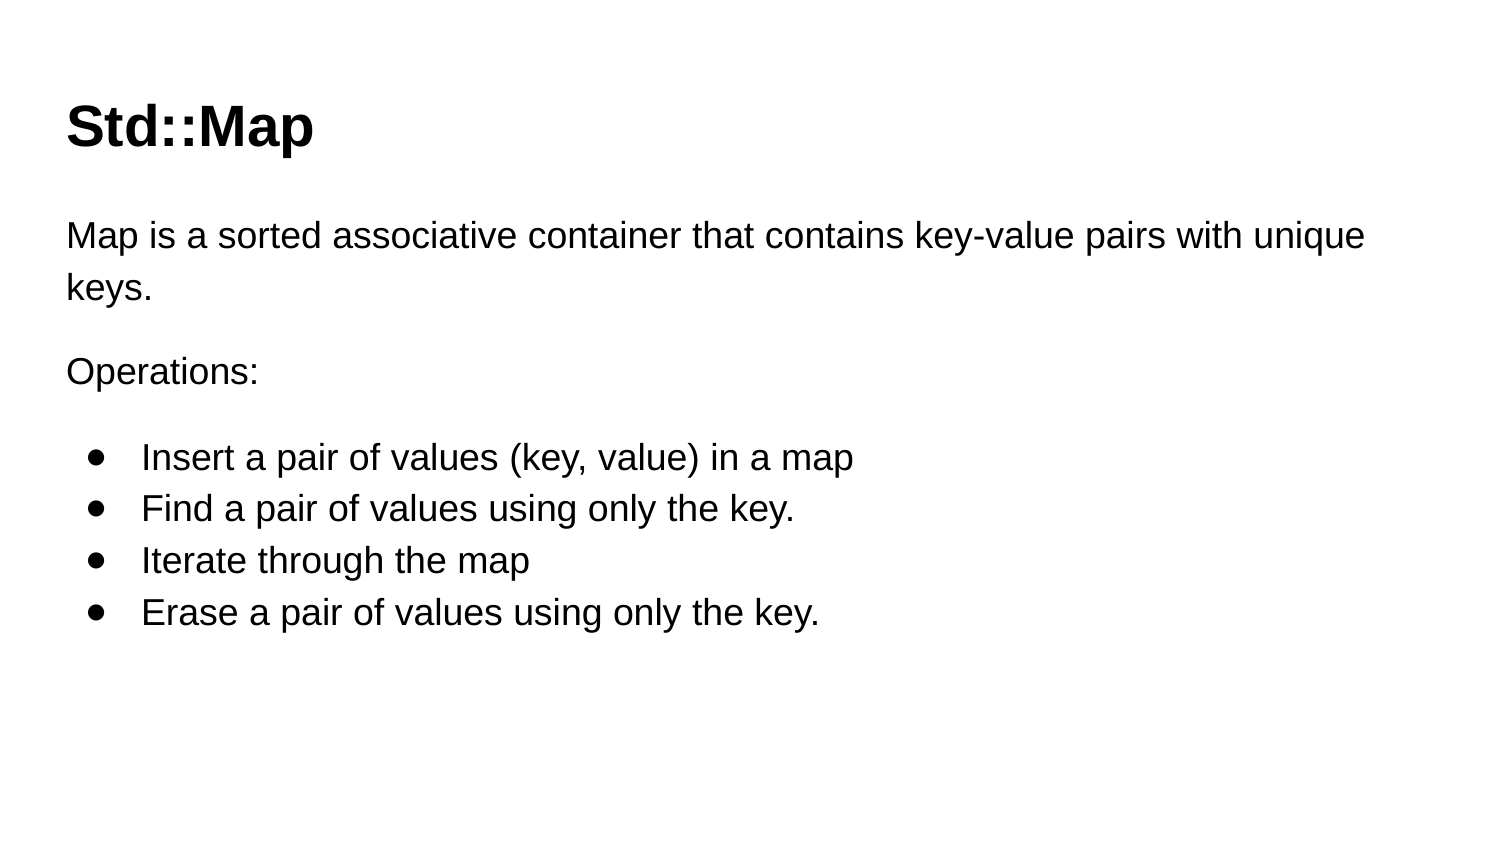

# Std::Map
Map is a sorted associative container that contains key-value pairs with unique keys.
Operations:
Insert a pair of values (key, value) in a map
Find a pair of values using only the key.
Iterate through the map
Erase a pair of values using only the key.